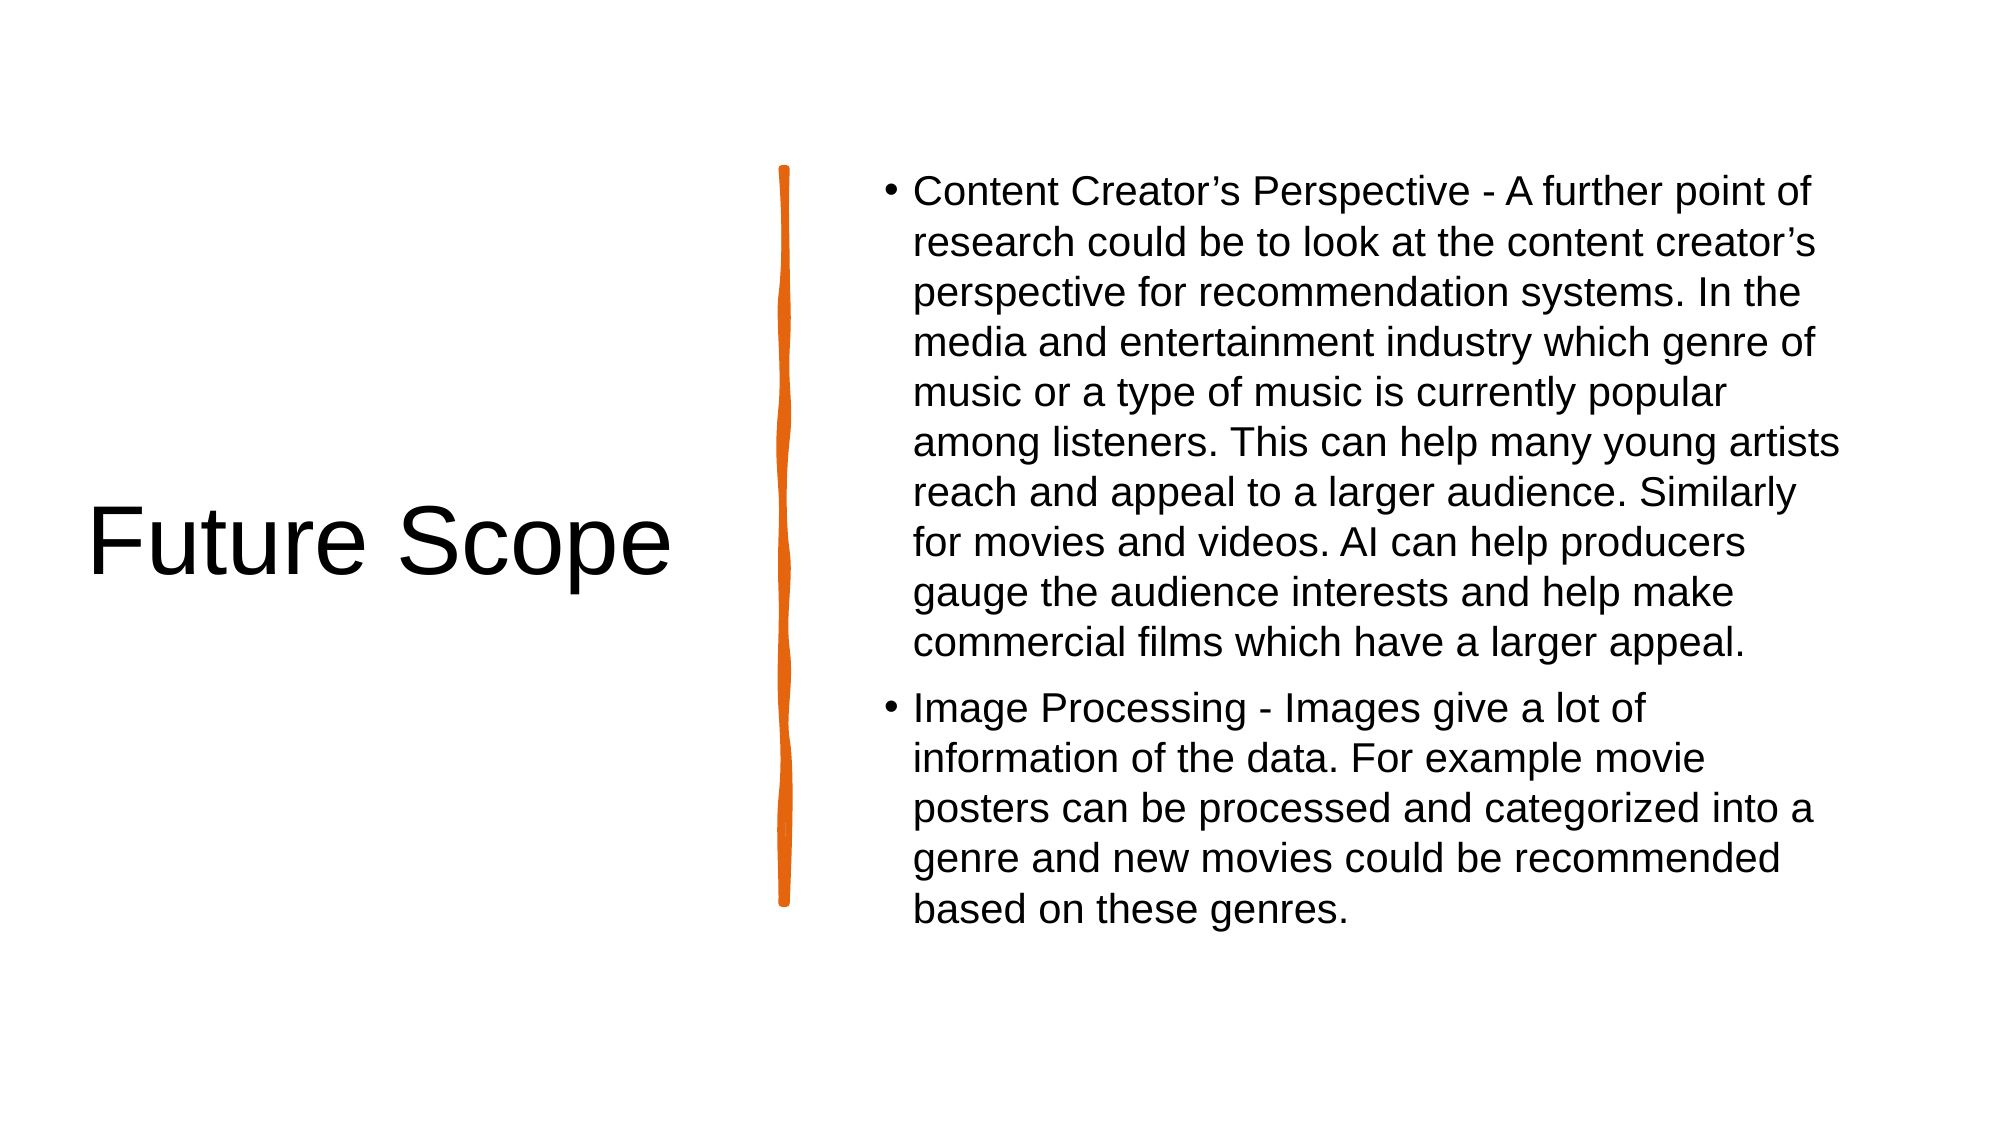

# Future Scope

Content Creator’s Perspective - A further point of research could be to look at the content creator’s perspective for recommendation systems. In the media and entertainment industry which genre of music or a type of music is currently popular among listeners. This can help many young artists reach and appeal to a larger audience. Similarly for movies and videos. AI can help producers gauge the audience interests and help make commercial films which have a larger appeal.
Image Processing - Images give a lot of information of the data. For example movie posters can be processed and categorized into a genre and new movies could be recommended based on these genres.